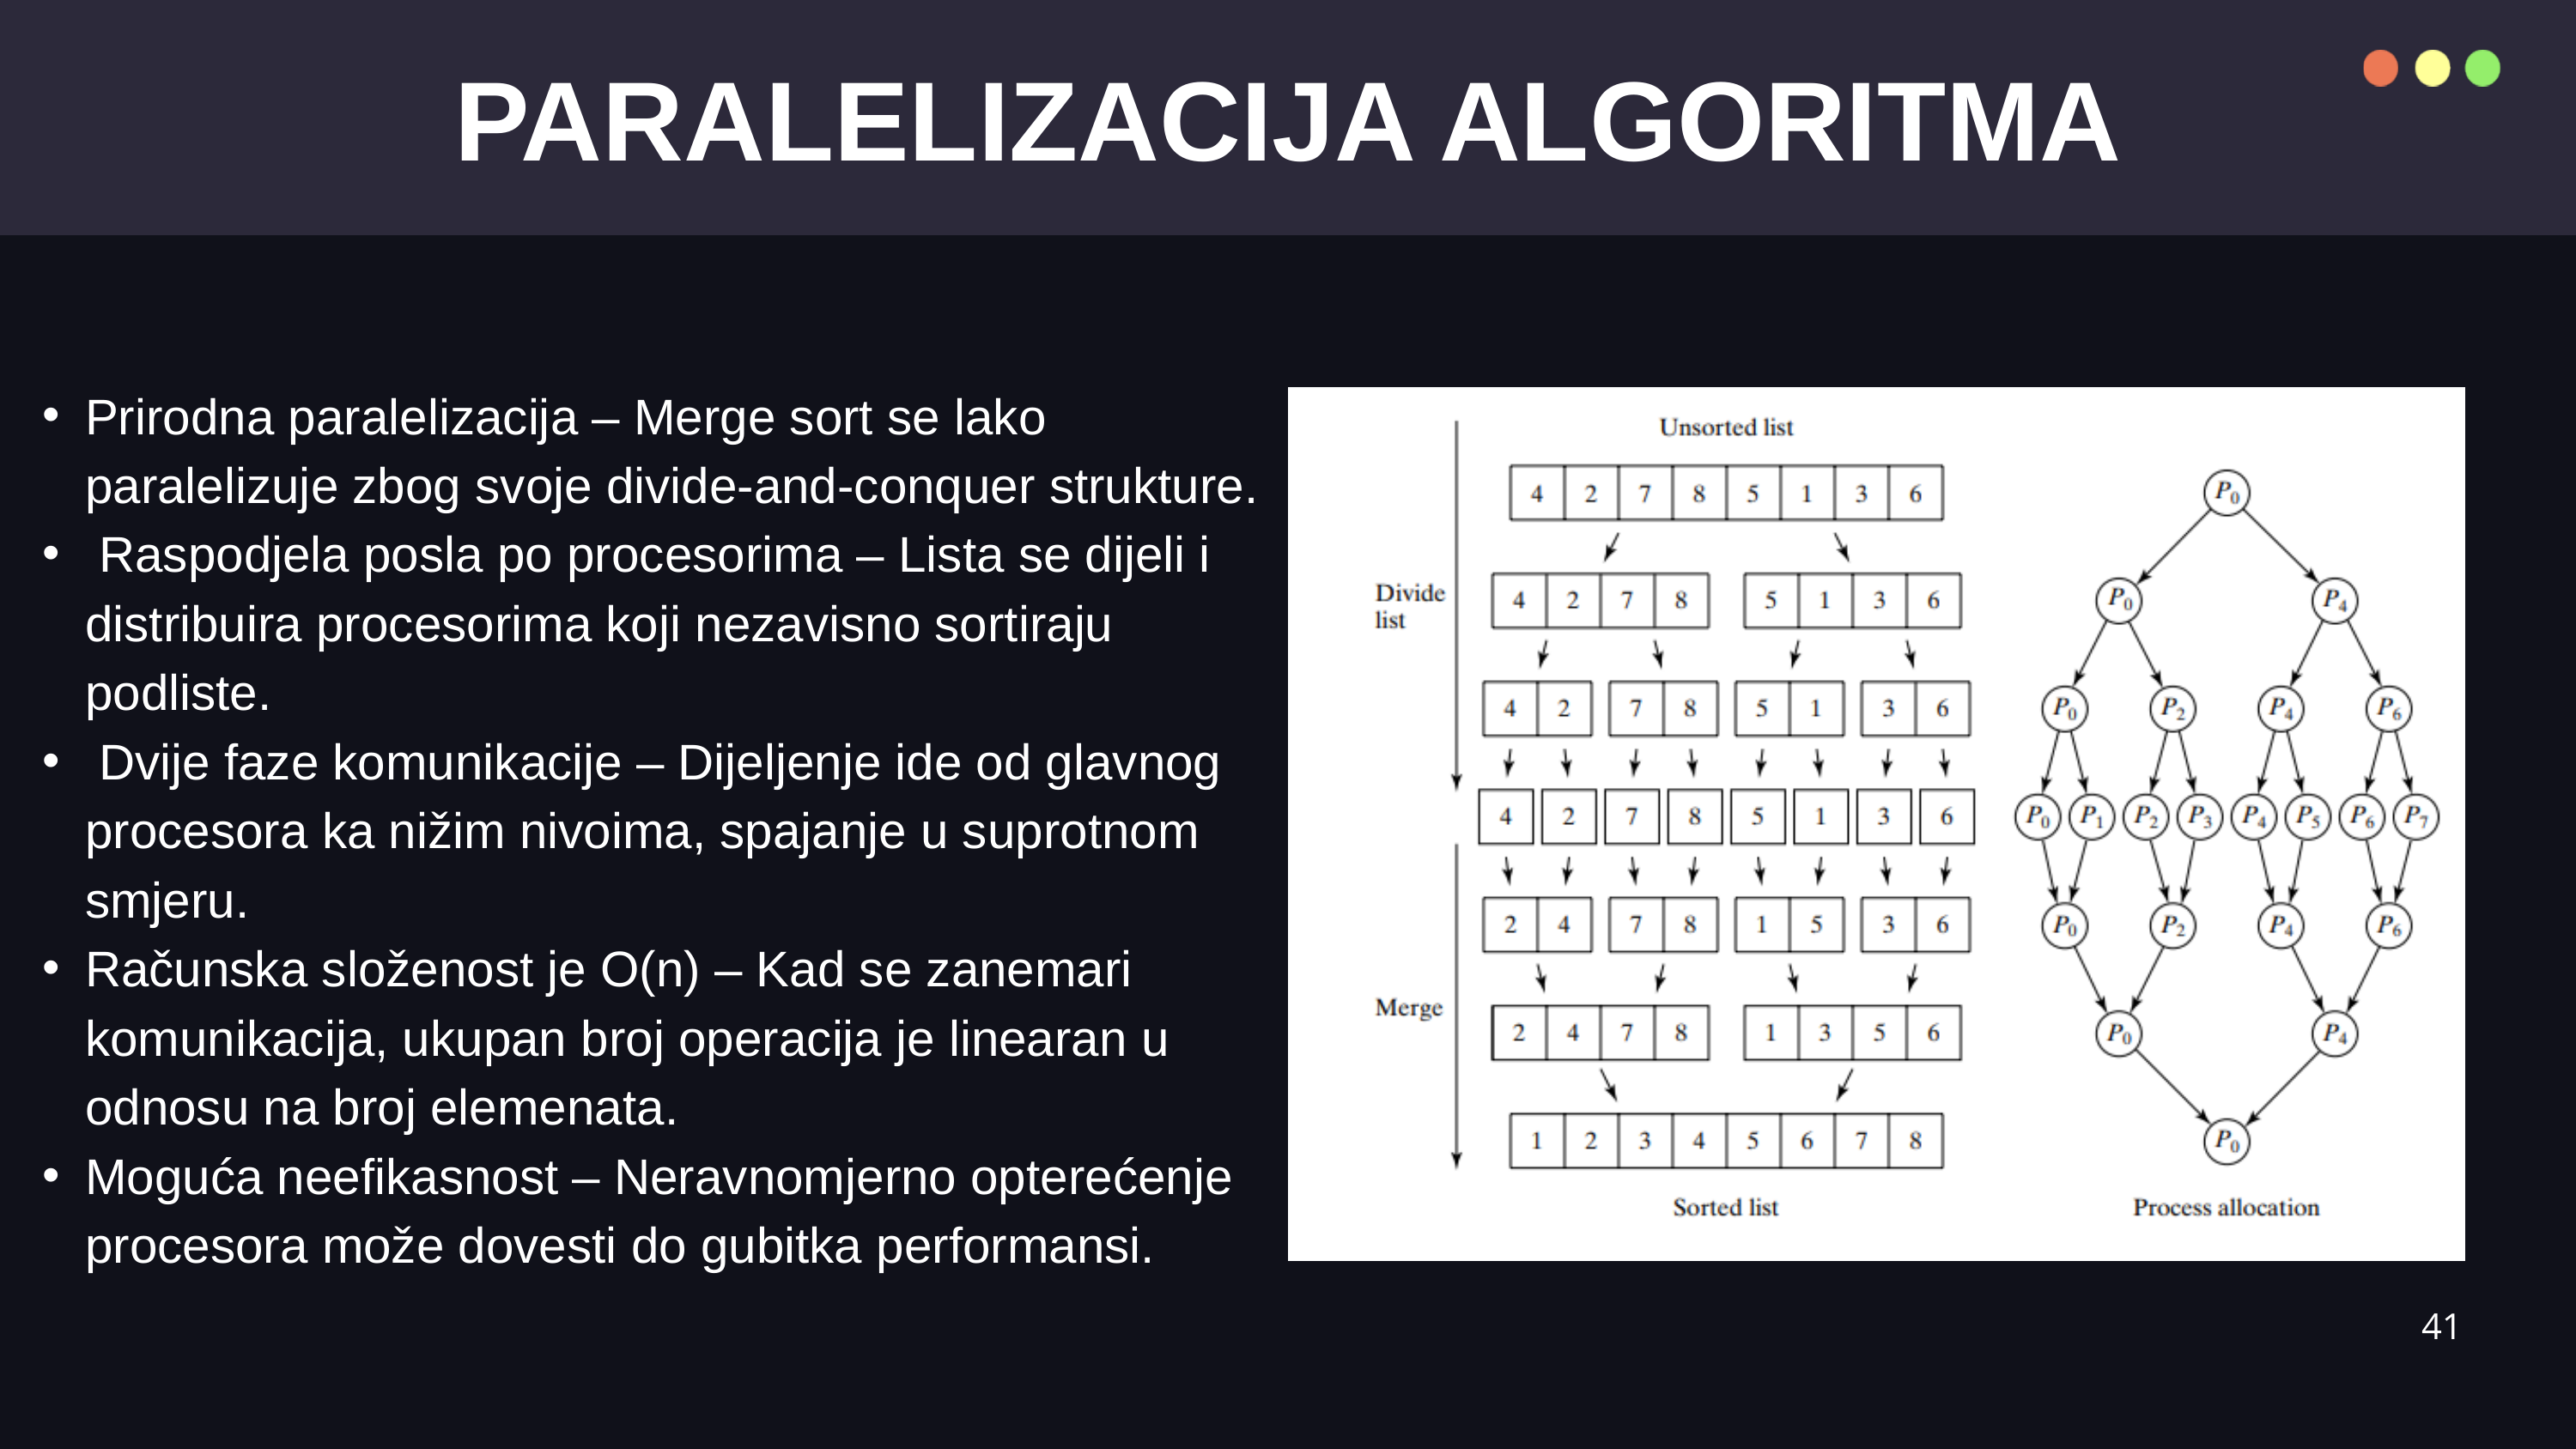

PARALELIZACIJA ALGORITMA

Prirodna paralelizacija – Merge sort se lako paralelizuje zbog svoje divide-and-conquer strukture.
 Raspodjela posla po procesorima – Lista se dijeli i distribuira procesorima koji nezavisno sortiraju podliste.
 Dvije faze komunikacije – Dijeljenje ide od glavnog procesora ka nižim nivoima, spajanje u suprotnom smjeru.
Računska složenost je O(n) – Kad se zanemari komunikacija, ukupan broj operacija je linearan u odnosu na broj elemenata.
Moguća neefikasnost – Neravnomjerno opterećenje procesora može dovesti do gubitka performansi.

41